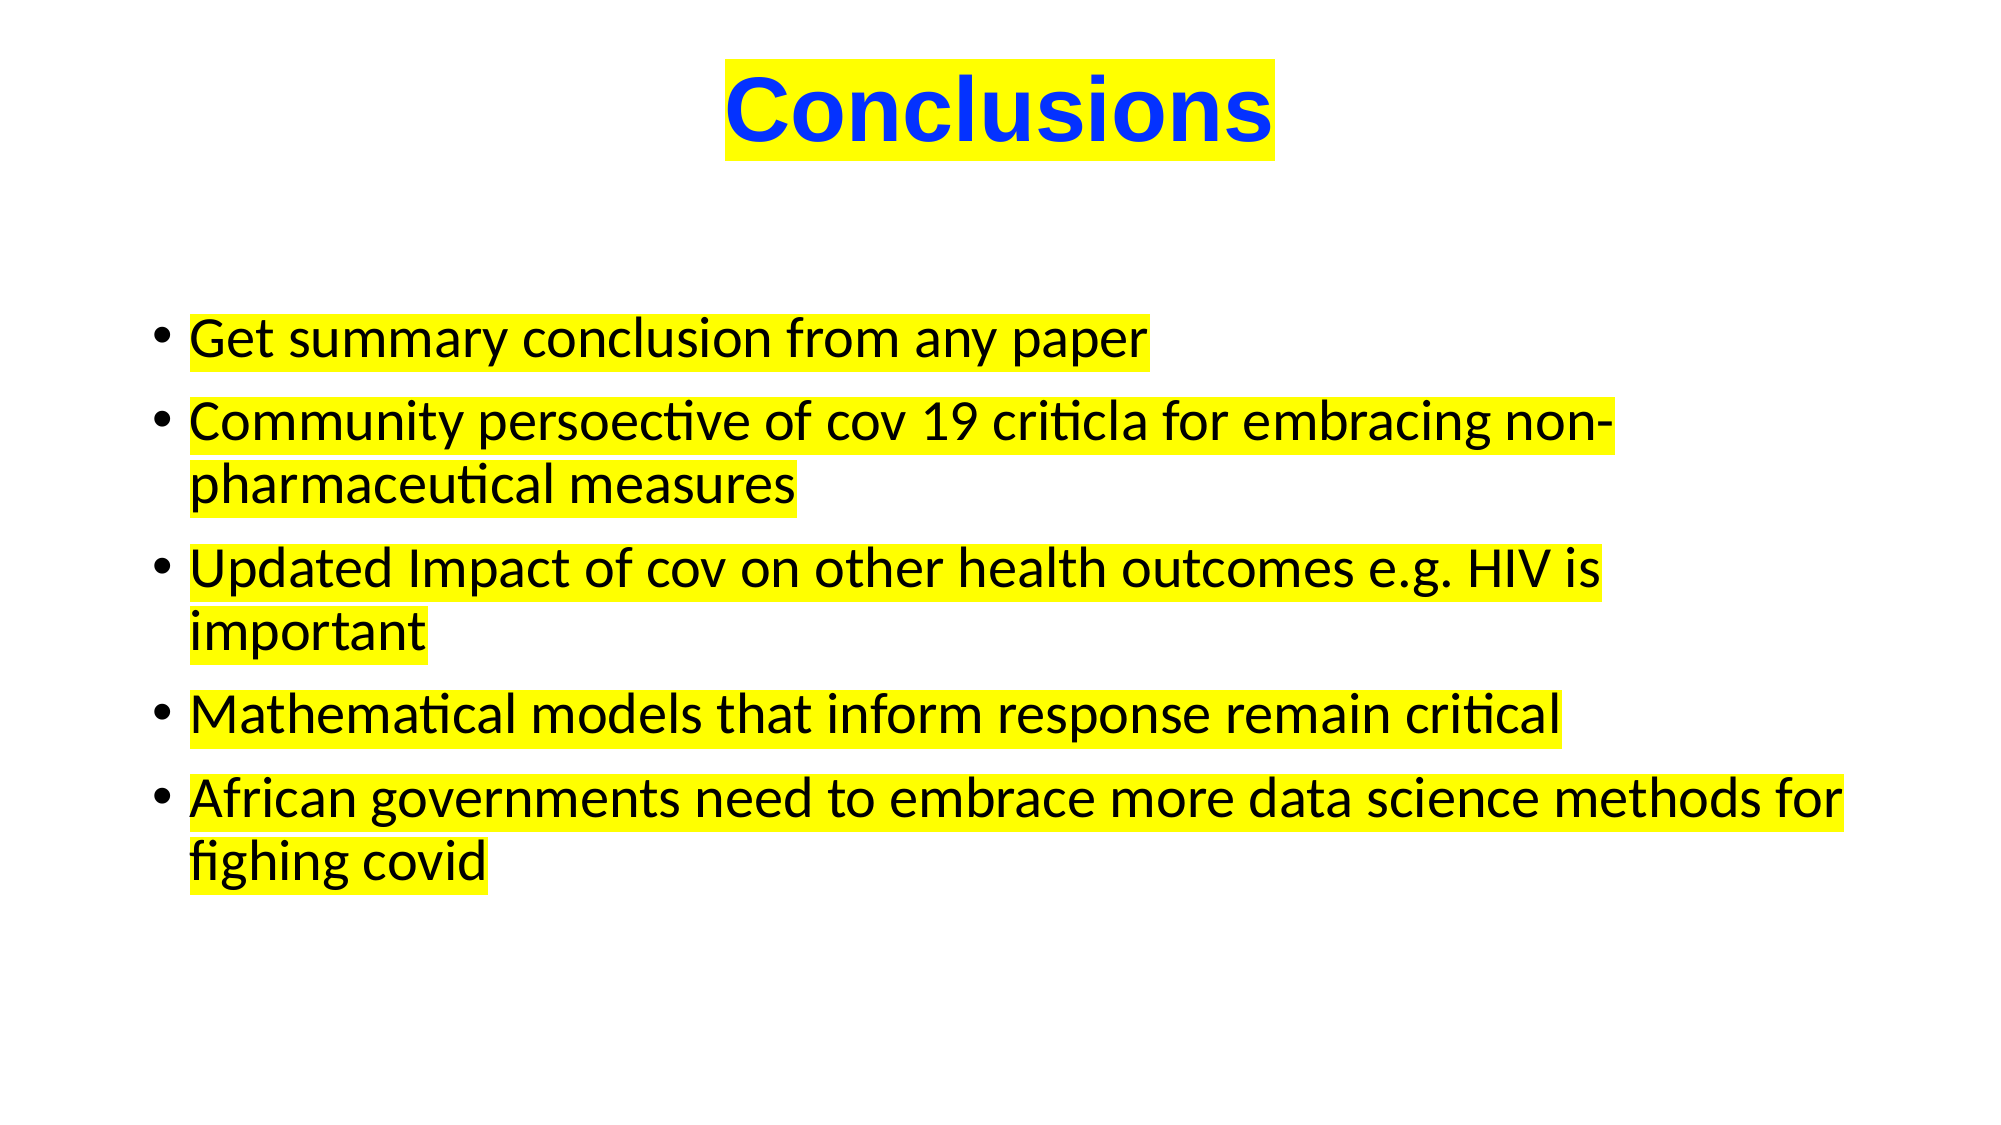

# Conclusions
Get summary conclusion from any paper
Community persoective of cov 19 criticla for embracing non-pharmaceutical measures
Updated Impact of cov on other health outcomes e.g. HIV is important
Mathematical models that inform response remain critical
African governments need to embrace more data science methods for fighing covid